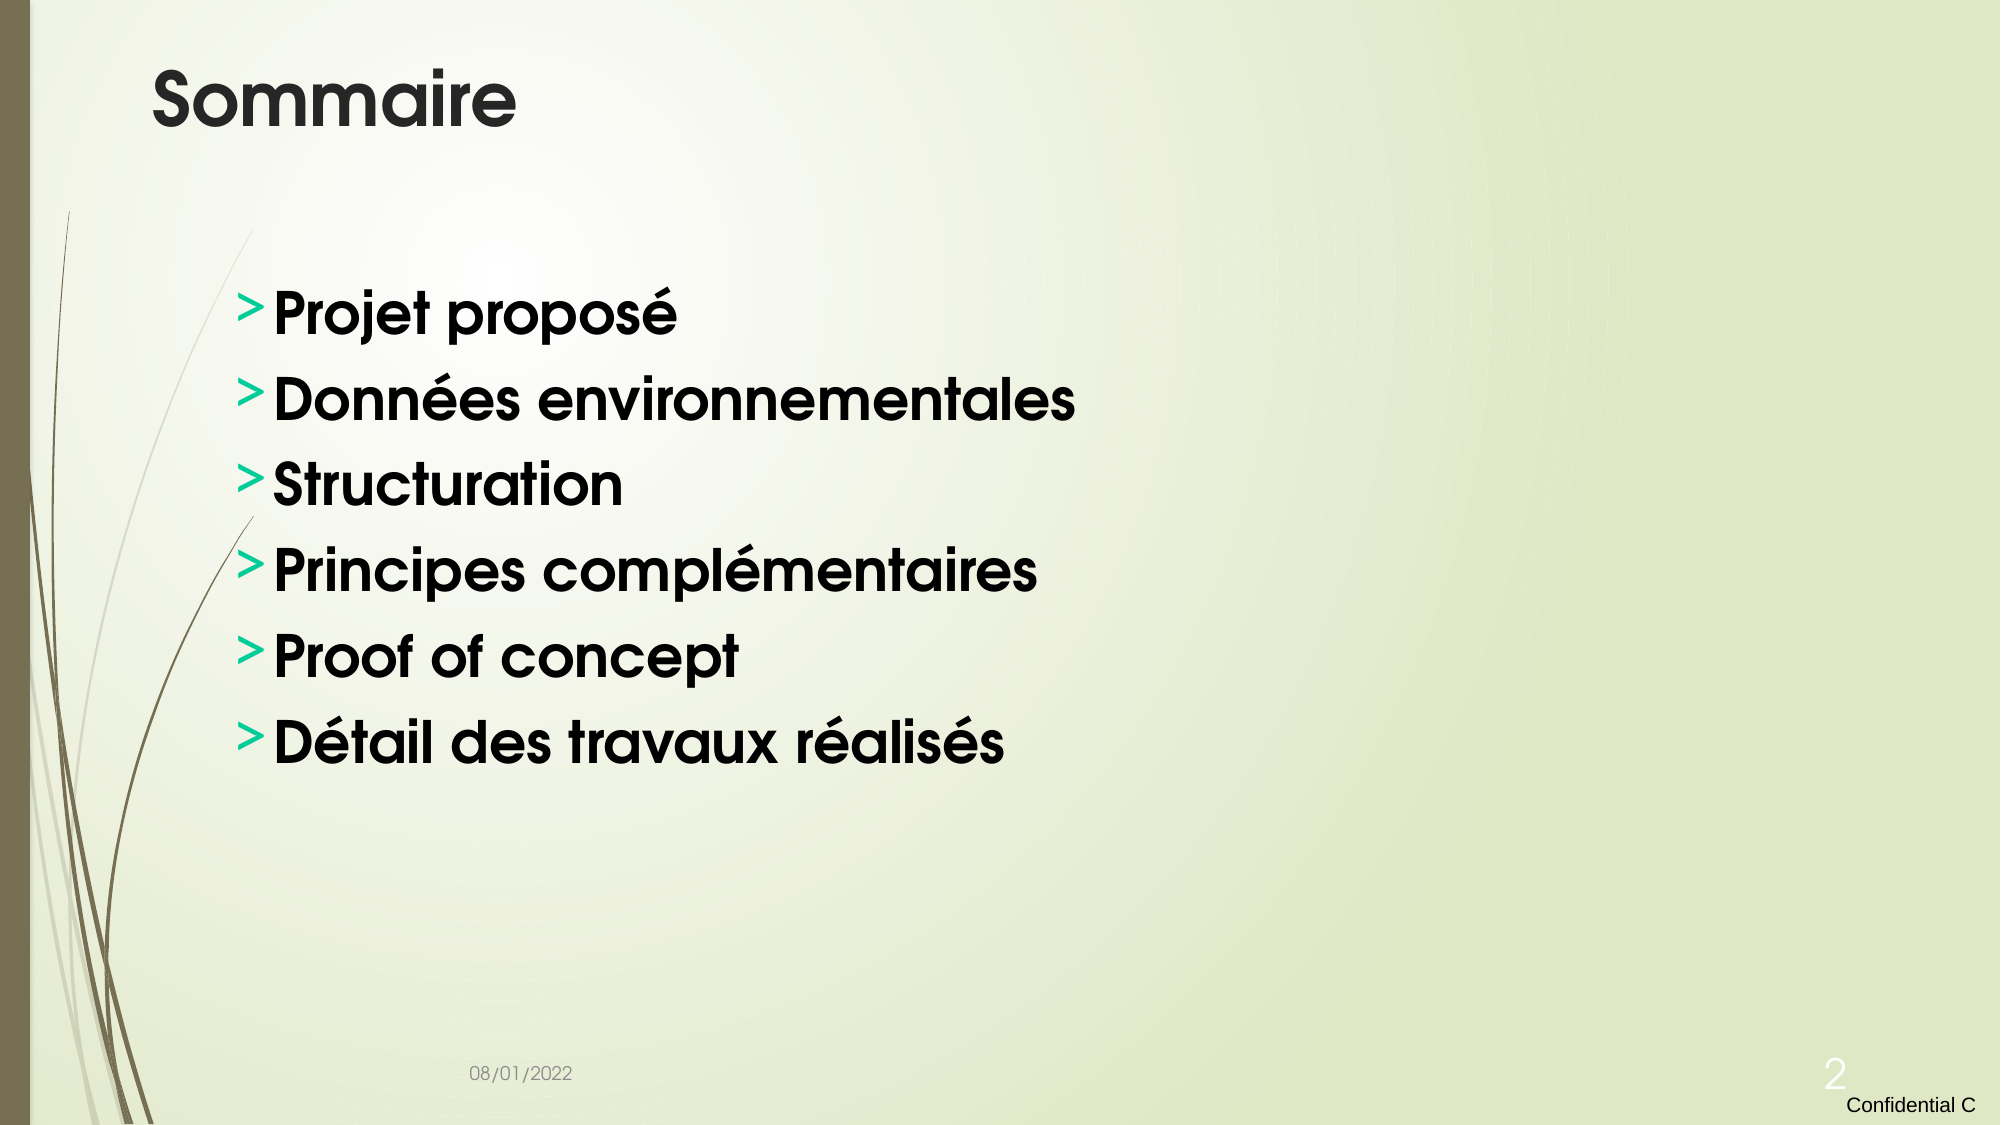

# Sommaire
Projet proposé
Données environnementales
Structuration
Principes complémentaires
Proof of concept
Détail des travaux réalisés
08/01/2022

2